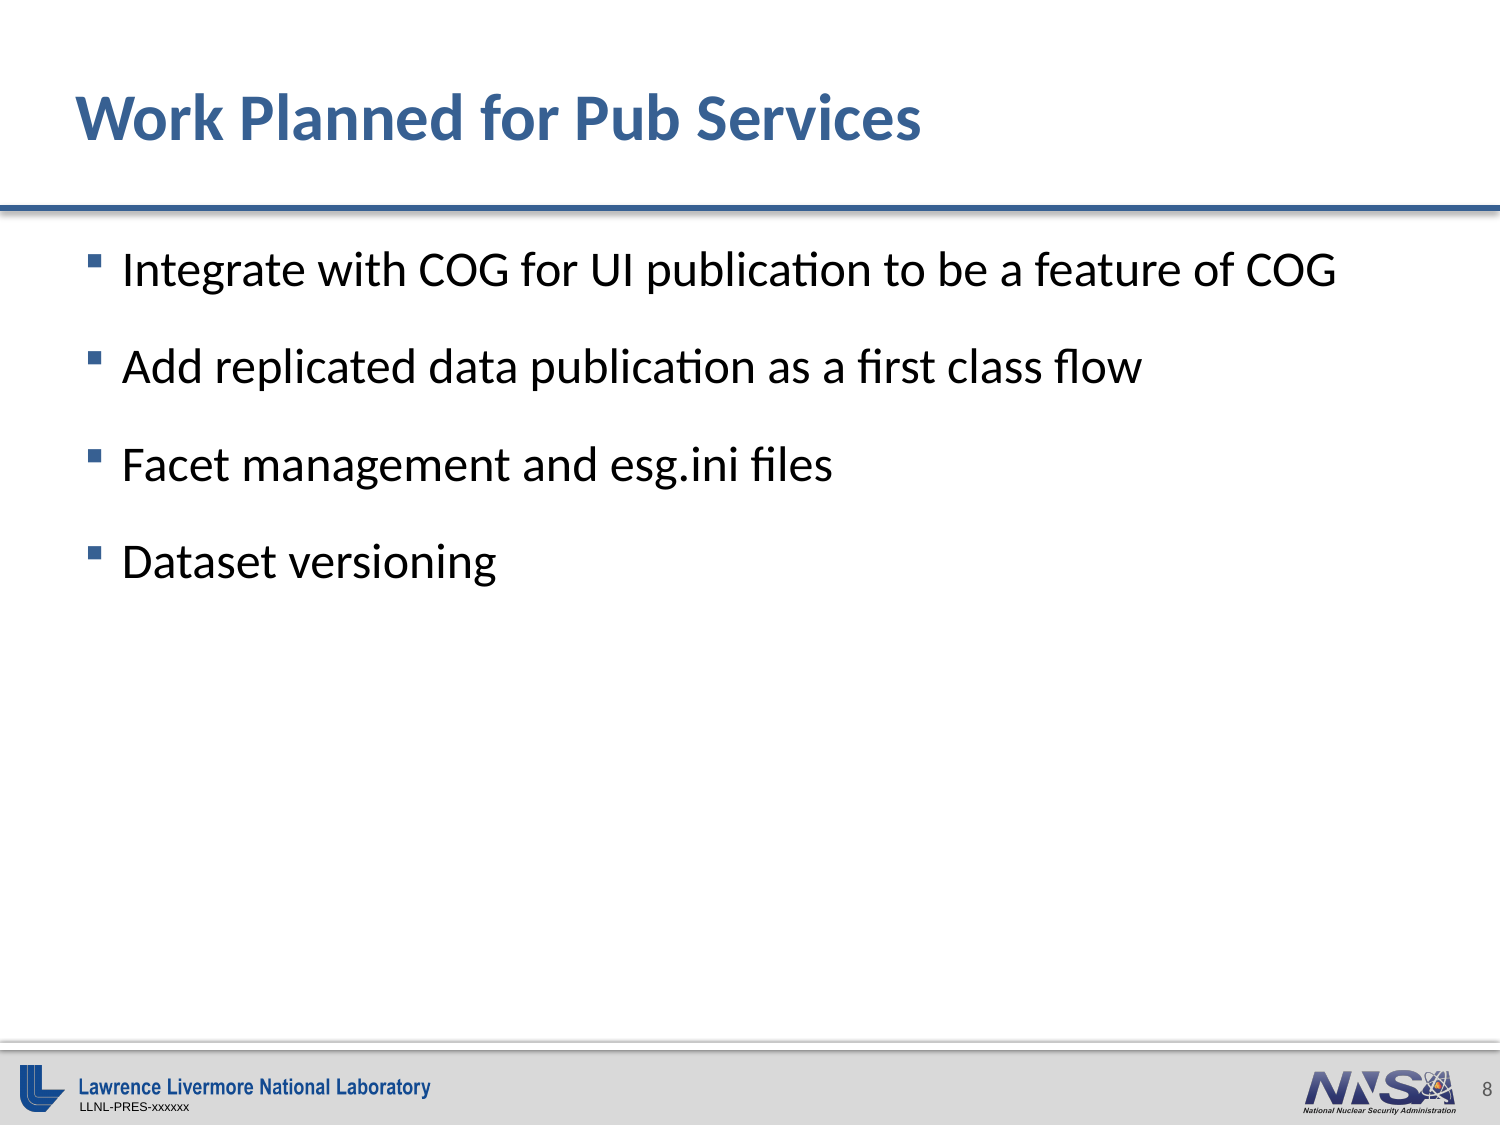

# Work Planned for Pub Services
Integrate with COG for UI publication to be a feature of COG
Add replicated data publication as a first class flow
Facet management and esg.ini files
Dataset versioning